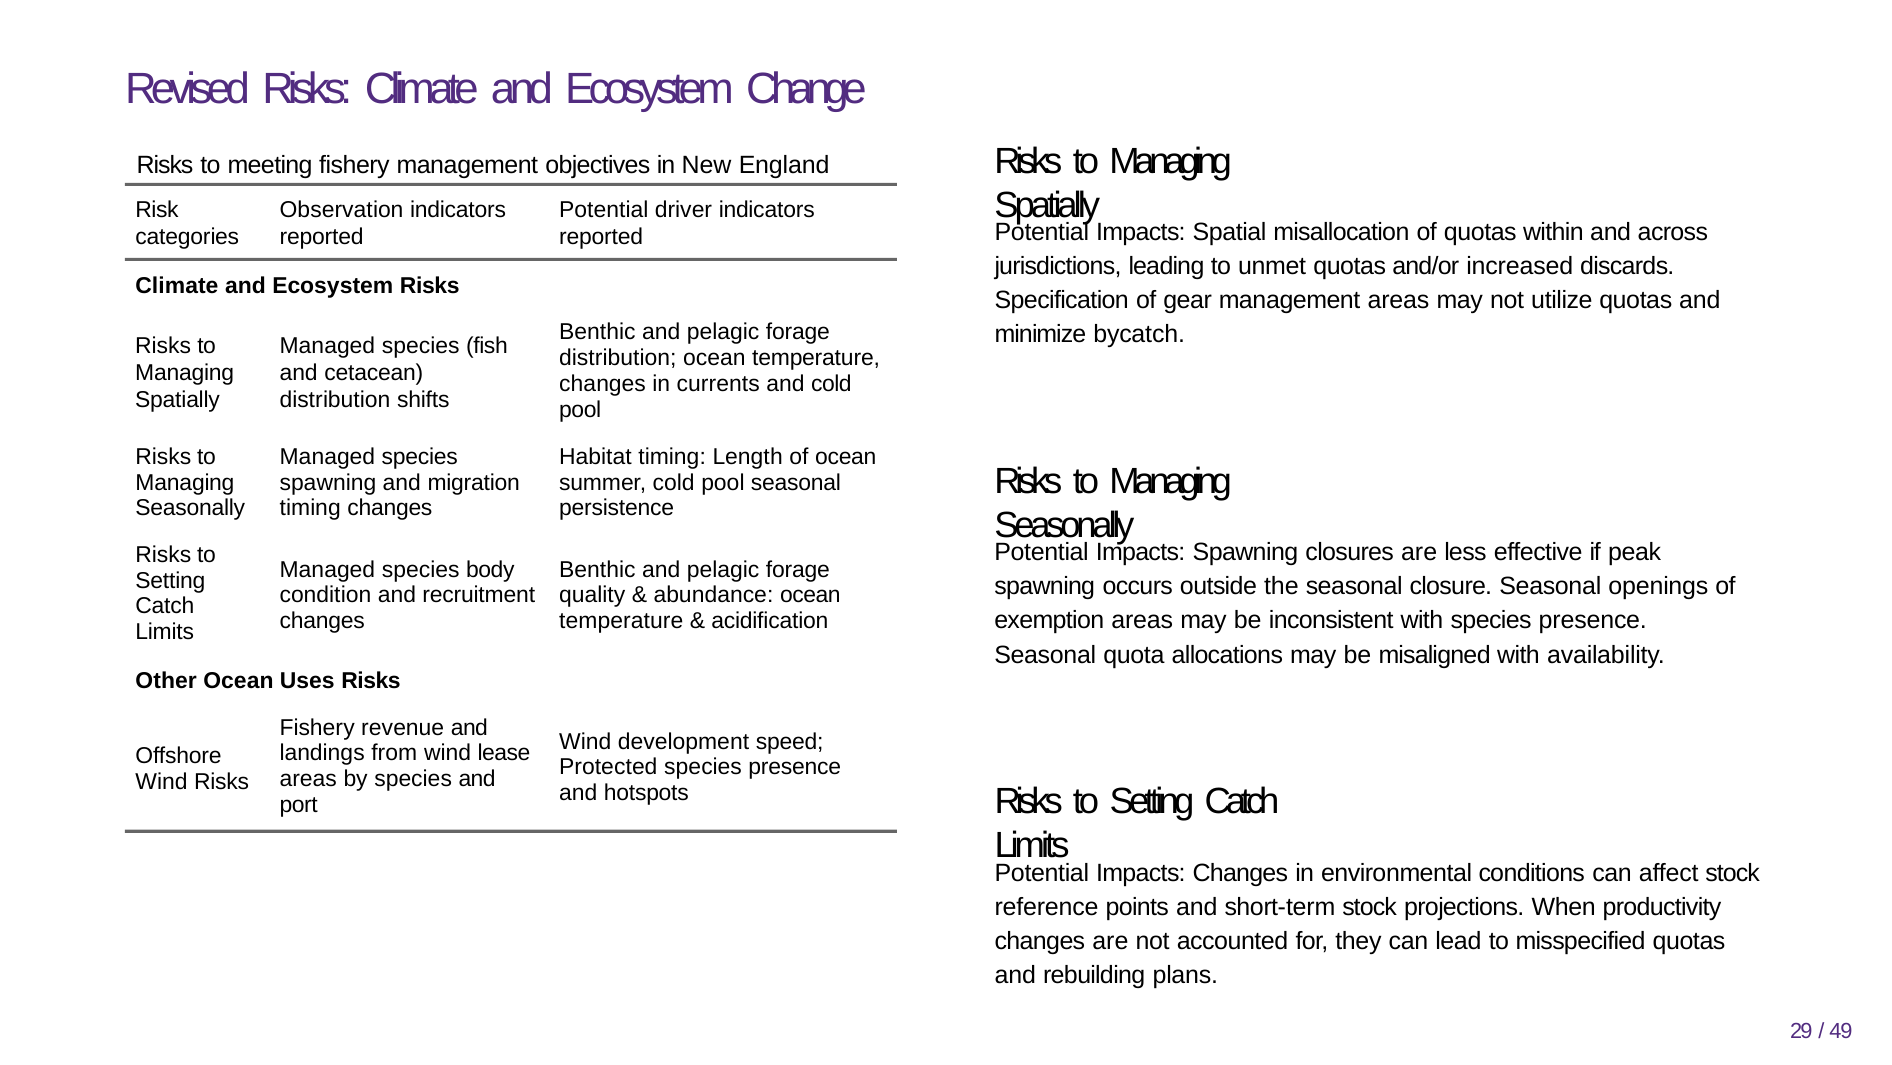

# Revised Risks: Climate and Ecosystem Change
Risks to Managing Spatially
Risks to meeting fishery management objectives in New England

Risk categories
Observation indicators reported
Potential driver indicators reported
Potential Impacts: Spatial misallocation of quotas within and across jurisdictions, leading to unmet quotas and/or increased discards. Specification of gear management areas may not utilize quotas and minimize bycatch.

Climate and Ecosystem Risks
Benthic and pelagic forage distribution; ocean temperature, changes in currents and cold pool
Risks to Managing Spatially
Managed species (fish and cetacean) distribution shifts
Risks to Managing Seasonally
Risks to Setting Catch Limits
Managed species spawning and migration timing changes
Habitat timing: Length of ocean summer, cold pool seasonal persistence
Risks to Managing Seasonally
Potential Impacts: Spawning closures are less effective if peak spawning occurs outside the seasonal closure. Seasonal openings of exemption areas may be inconsistent with species presence.
Seasonal quota allocations may be misaligned with availability.
Managed species body condition and recruitment changes
Benthic and pelagic forage quality & abundance: ocean temperature & acidification
Other Ocean Uses Risks
Fishery revenue and landings from wind lease areas by species and port
Wind development speed; Protected species presence and hotspots
Offshore Wind Risks
Risks to Setting Catch Limits

Potential Impacts: Changes in environmental conditions can affect stock reference points and short-term stock projections. When productivity changes are not accounted for, they can lead to misspecified quotas and rebuilding plans.
29 / 49